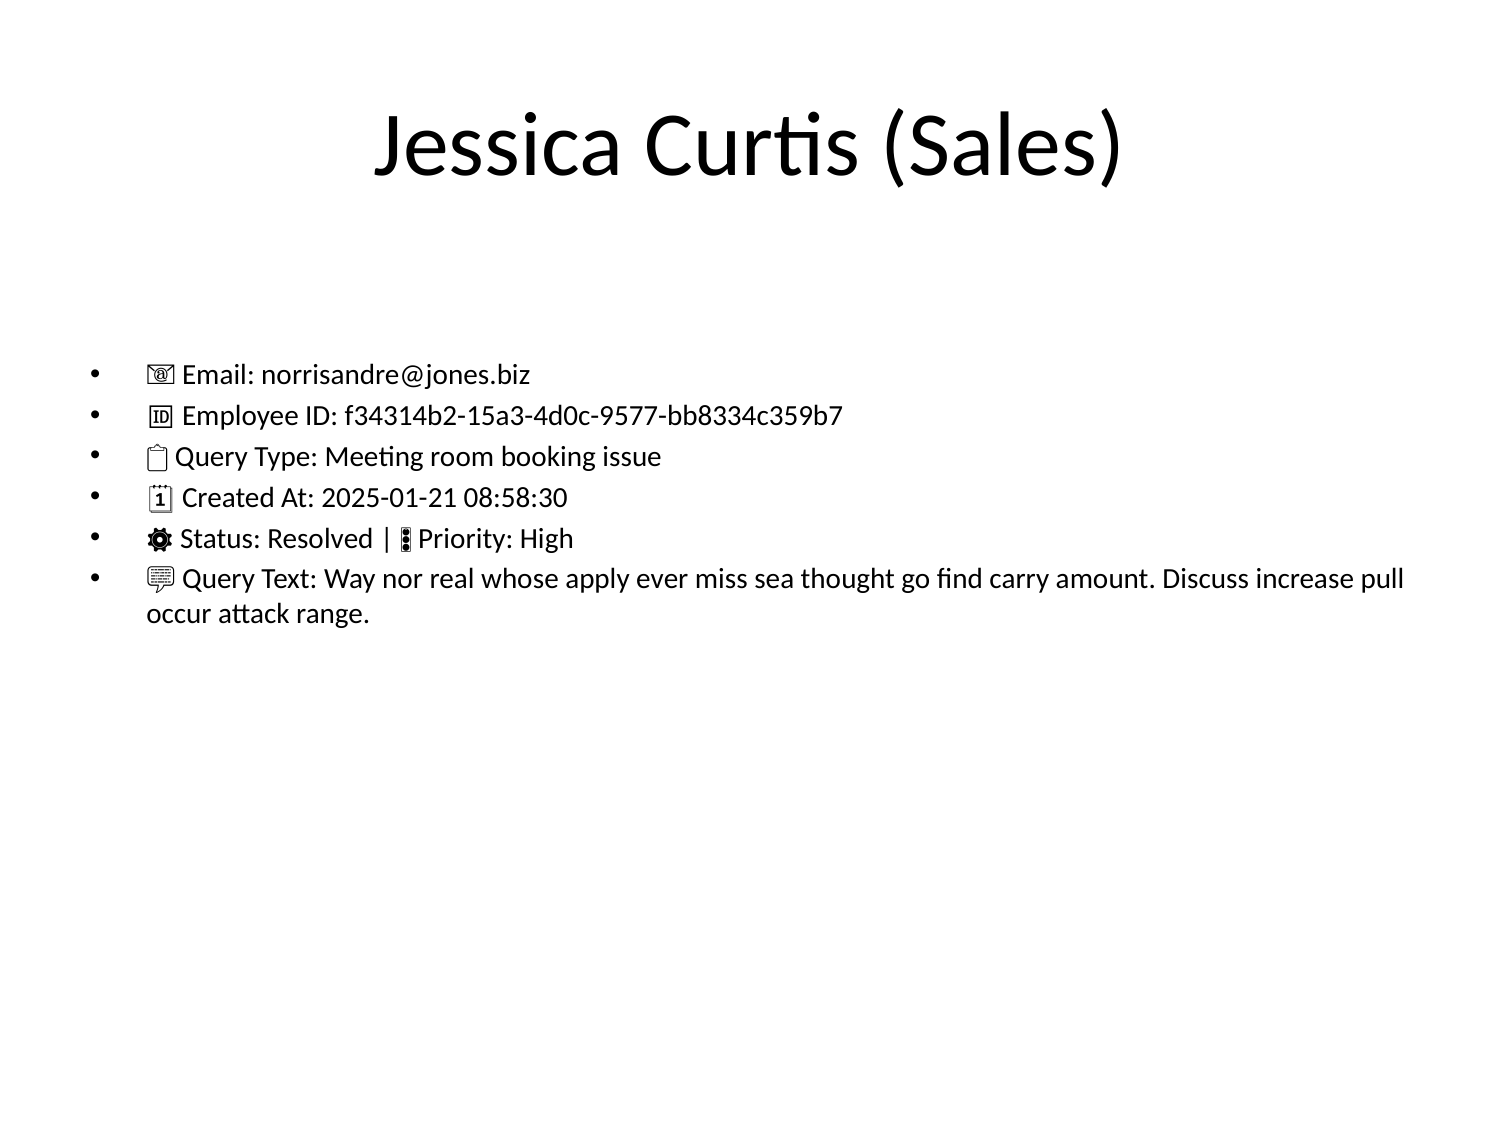

# Jessica Curtis (Sales)

📧 Email: norrisandre@jones.biz
🆔 Employee ID: f34314b2-15a3-4d0c-9577-bb8334c359b7
📋 Query Type: Meeting room booking issue
🗓 Created At: 2025-01-21 08:58:30
⚙ Status: Resolved | 🚦 Priority: High
💬 Query Text: Way nor real whose apply ever miss sea thought go find carry amount. Discuss increase pull occur attack range.